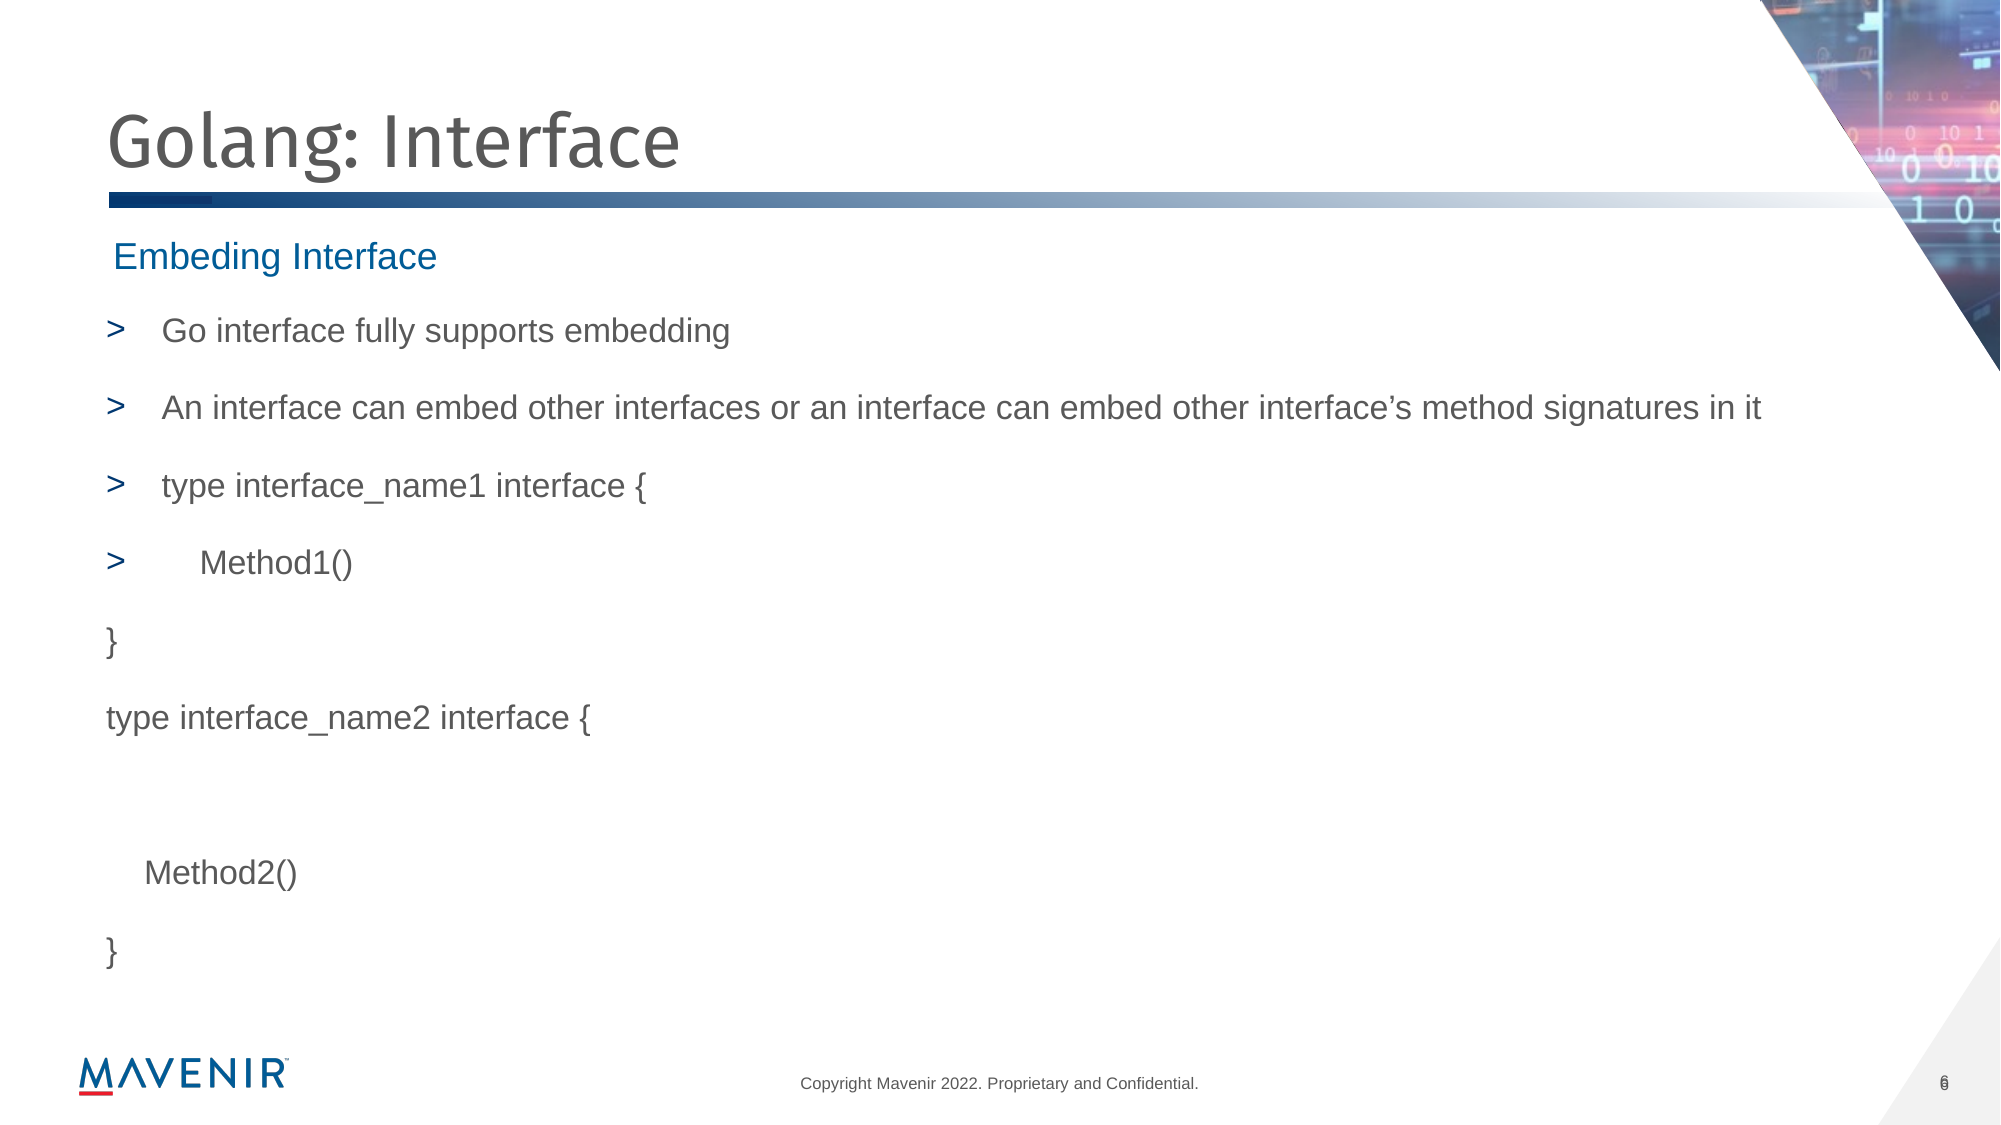

# Golang: Interface

Embeding Interface

Go interface fully supports embedding
An interface can embed other interfaces or an interface can embed other interface’s method signatures in it
type interface_name1 interface {
    Method1()
}
type interface_name2 interface {

    Method2()
}
6